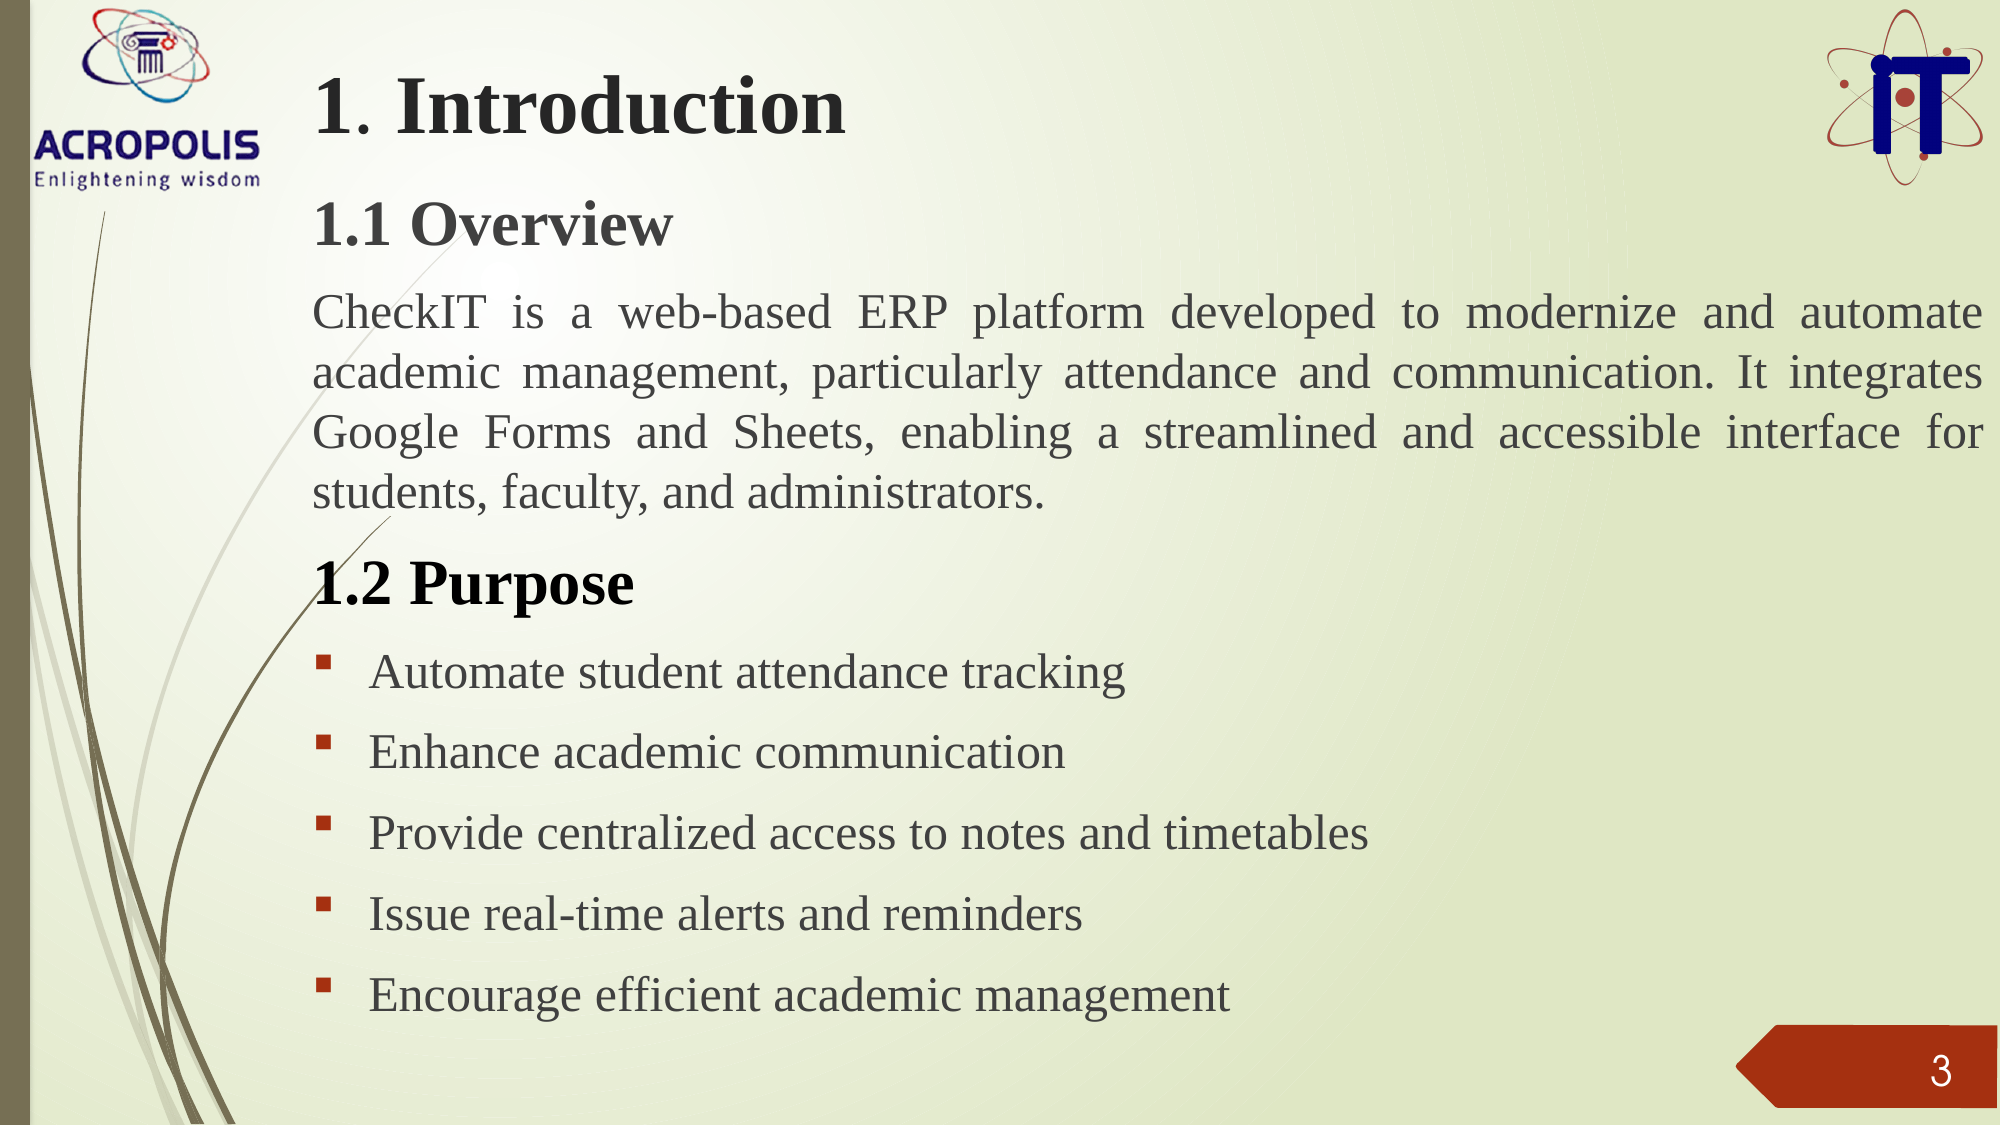

# 1. Introduction
1.1 Overview
CheckIT is a web-based ERP platform developed to modernize and automate academic management, particularly attendance and communication. It integrates Google Forms and Sheets, enabling a streamlined and accessible interface for students, faculty, and administrators.
1.2 Purpose
Automate student attendance tracking
Enhance academic communication
Provide centralized access to notes and timetables
Issue real-time alerts and reminders
Encourage efficient academic management
3